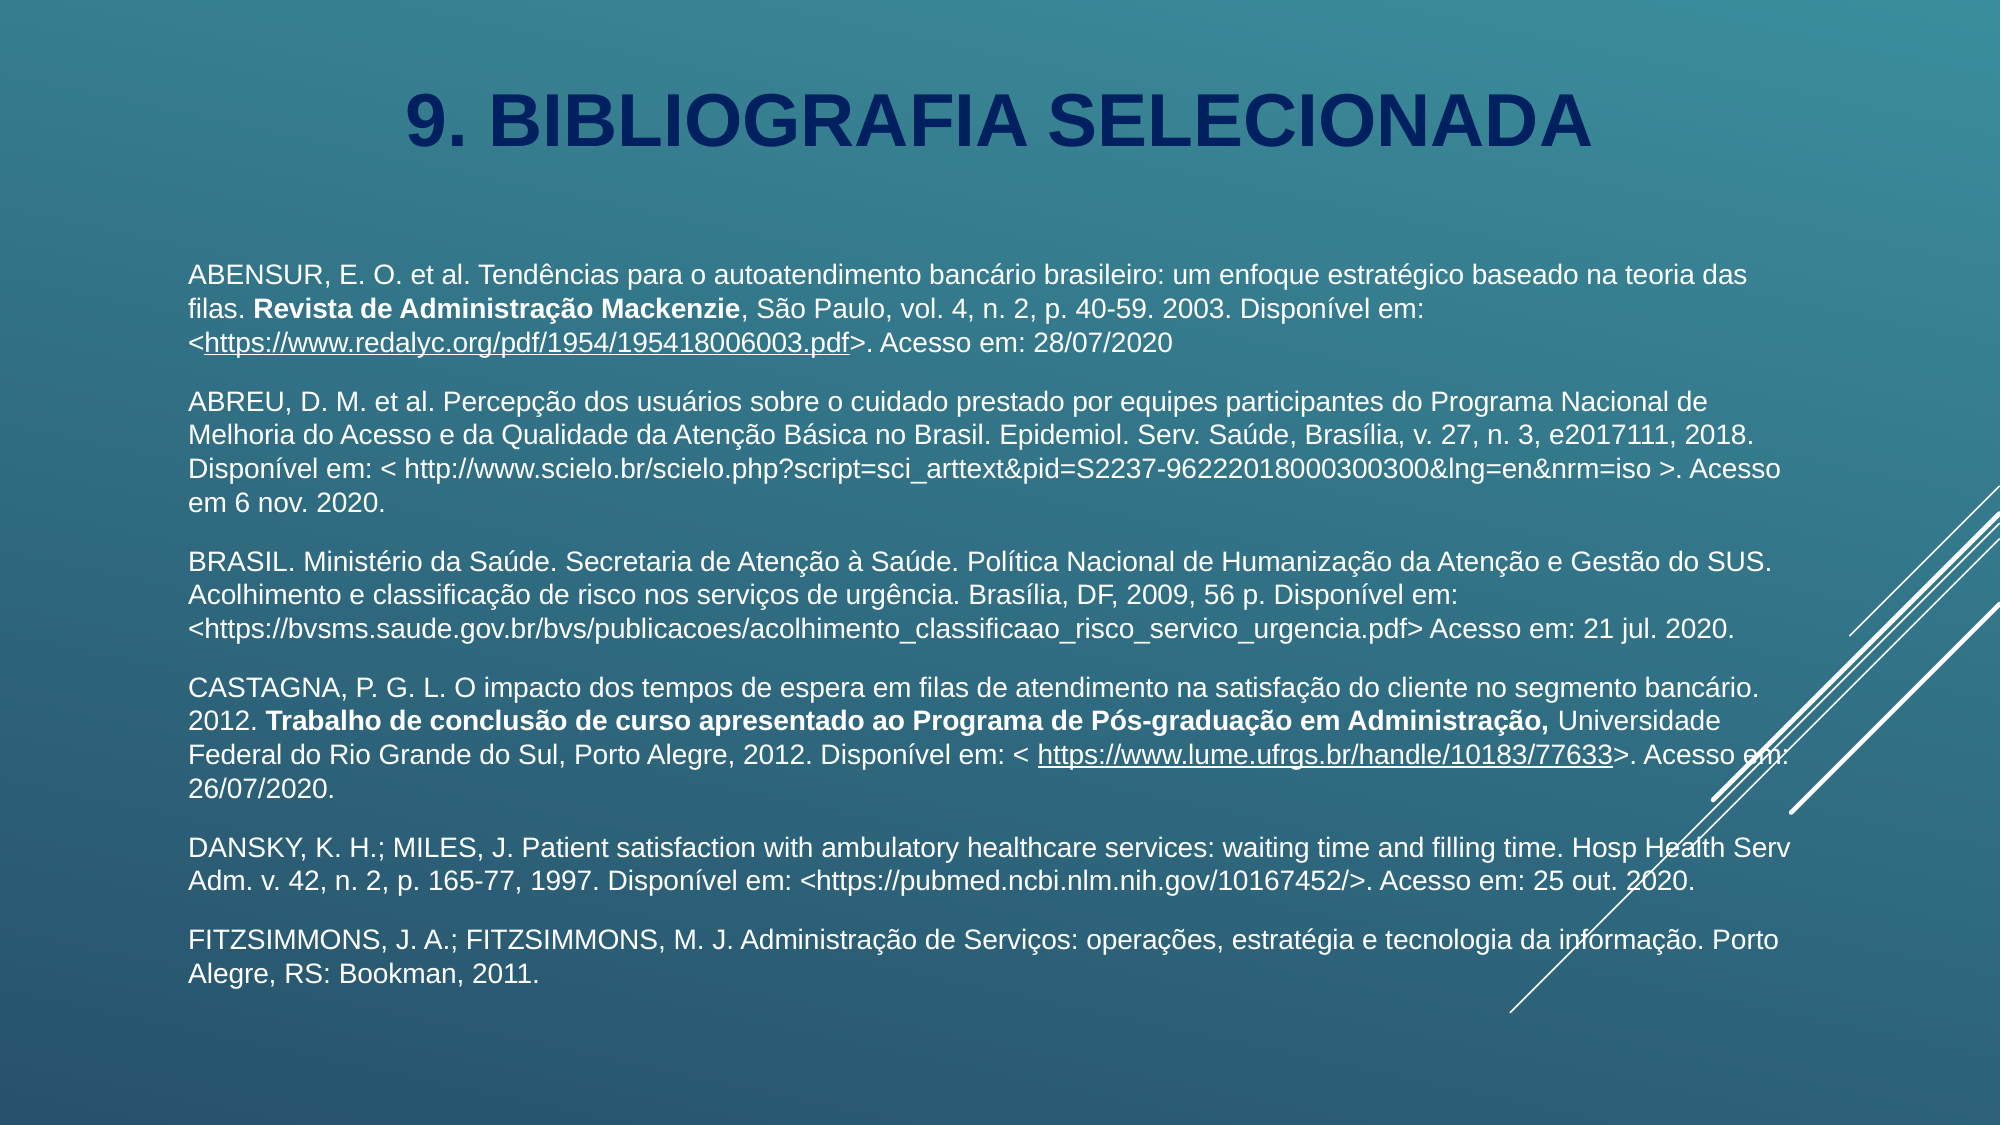

# 9. Bibliografia selecionada
ABENSUR, E. O. et al. Tendências para o autoatendimento bancário brasileiro: um enfoque estratégico baseado na teoria das filas. Revista de Administração Mackenzie, São Paulo, vol. 4, n. 2, p. 40-59. 2003. Disponível em: <https://www.redalyc.org/pdf/1954/195418006003.pdf>. Acesso em: 28/07/2020
ABREU, D. M. et al. Percepção dos usuários sobre o cuidado prestado por equipes participantes do Programa Nacional de Melhoria do Acesso e da Qualidade da Atenção Básica no Brasil. Epidemiol. Serv. Saúde, Brasília, v. 27, n. 3, e2017111, 2018. Disponível em: < http://www.scielo.br/scielo.php?script=sci_arttext&pid=S2237-96222018000300300&lng=en&nrm=iso >. Acesso em 6 nov. 2020.
BRASIL. Ministério da Saúde. Secretaria de Atenção à Saúde. Política Nacional de Humanização da Atenção e Gestão do SUS. Acolhimento e classificação de risco nos serviços de urgência. Brasília, DF, 2009, 56 p. Disponível em: <https://bvsms.saude.gov.br/bvs/publicacoes/acolhimento_classificaao_risco_servico_urgencia.pdf> Acesso em: 21 jul. 2020.
CASTAGNA, P. G. L. O impacto dos tempos de espera em filas de atendimento na satisfação do cliente no segmento bancário. 2012. Trabalho de conclusão de curso apresentado ao Programa de Pós-graduação em Administração, Universidade Federal do Rio Grande do Sul, Porto Alegre, 2012. Disponível em: < https://www.lume.ufrgs.br/handle/10183/77633>. Acesso em: 26/07/2020.
DANSKY, K. H.; MILES, J. Patient satisfaction with ambulatory healthcare services: waiting time and filling time. Hosp Health Serv Adm. v. 42, n. 2, p. 165-77, 1997. Disponível em: <https://pubmed.ncbi.nlm.nih.gov/10167452/>. Acesso em: 25 out. 2020.
FITZSIMMONS, J. A.; FITZSIMMONS, M. J. Administração de Serviços: operações, estratégia e tecnologia da informação. Porto Alegre, RS: Bookman, 2011.